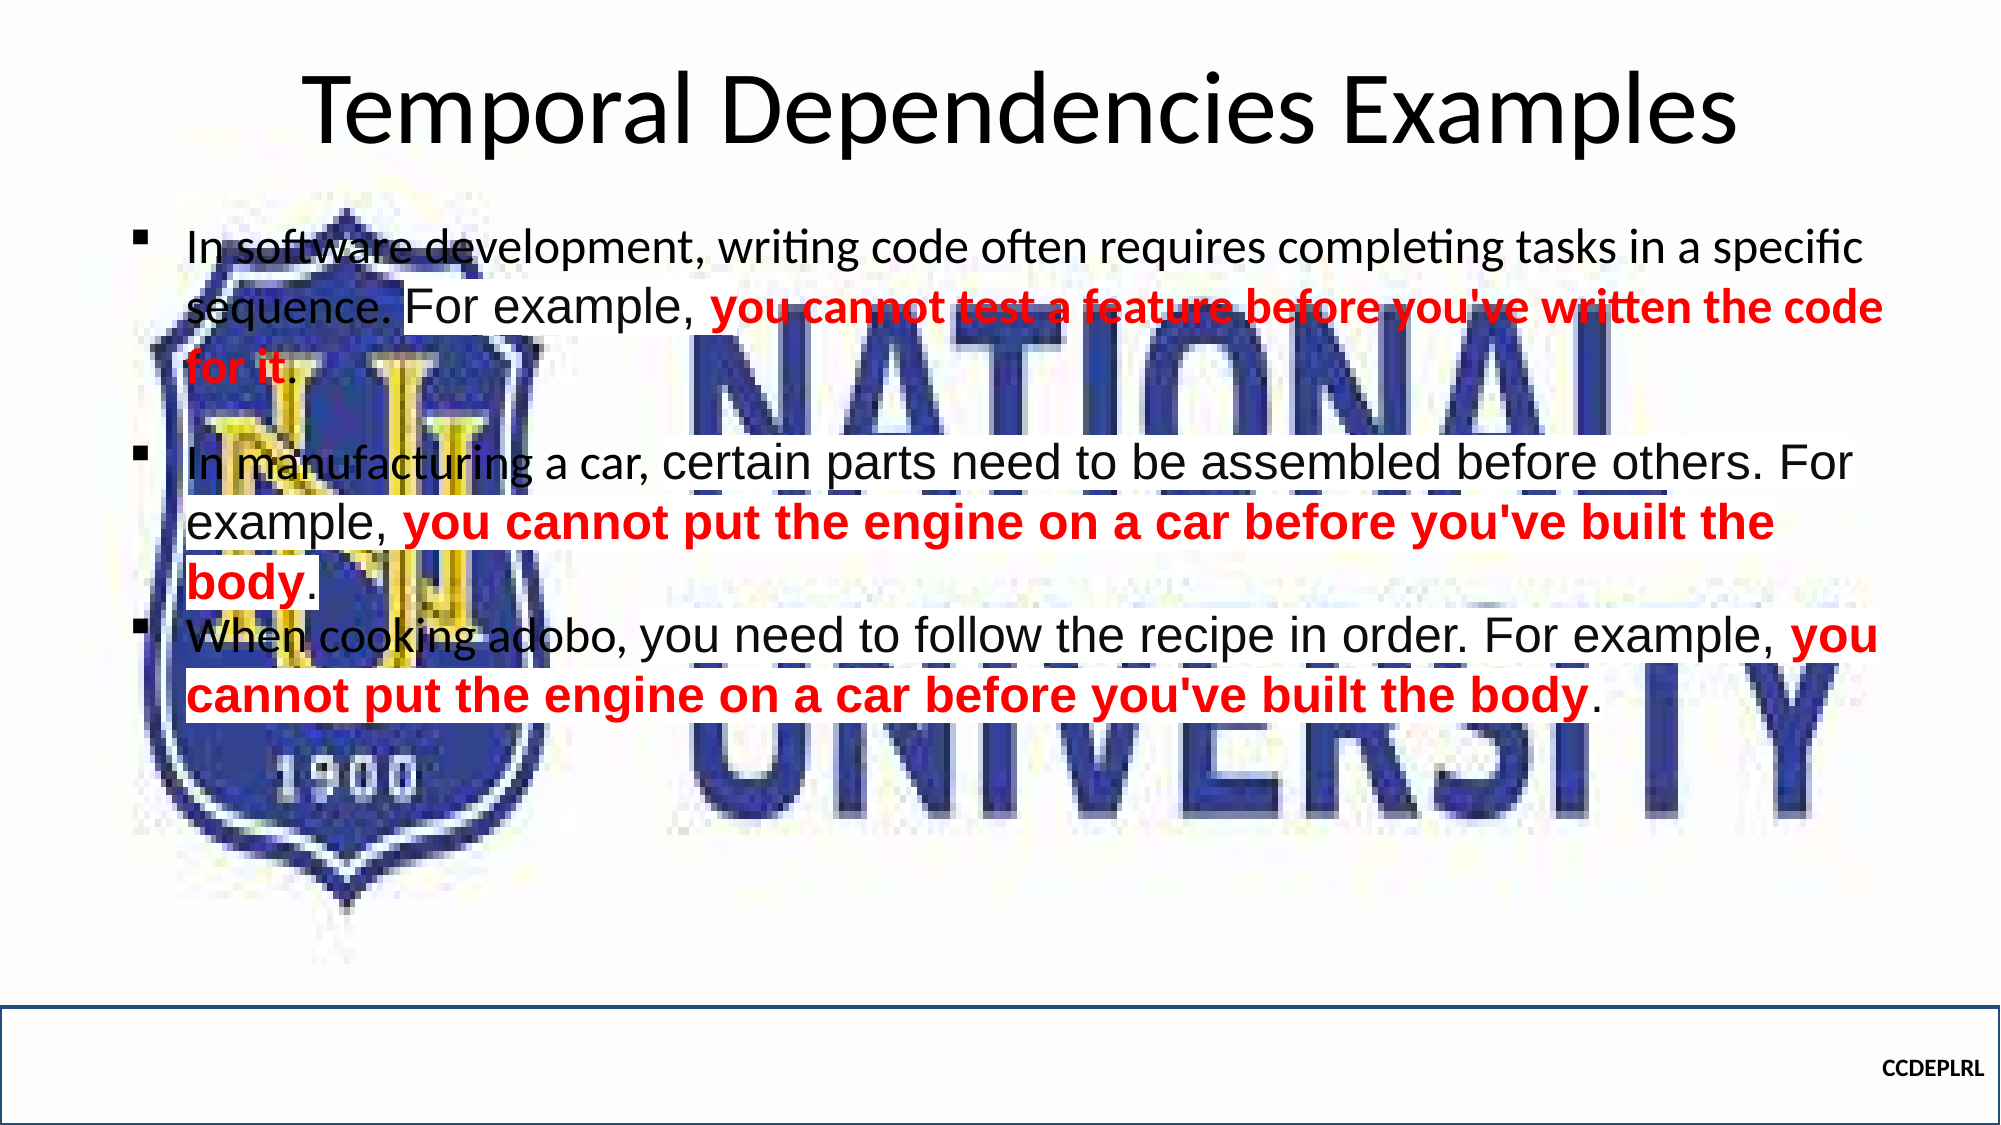

Temporal Dependencies Examples

In software development, writing code often requires completing tasks in a specific sequence. For example, you cannot test a feature before you've written the code for it.
In manufacturing a car, certain parts need to be assembled before others. For example, you cannot put the engine on a car before you've built the body.
When cooking adobo, you need to follow the recipe in order. For example, you cannot put the engine on a car before you've built the body.
CCDEPLRL